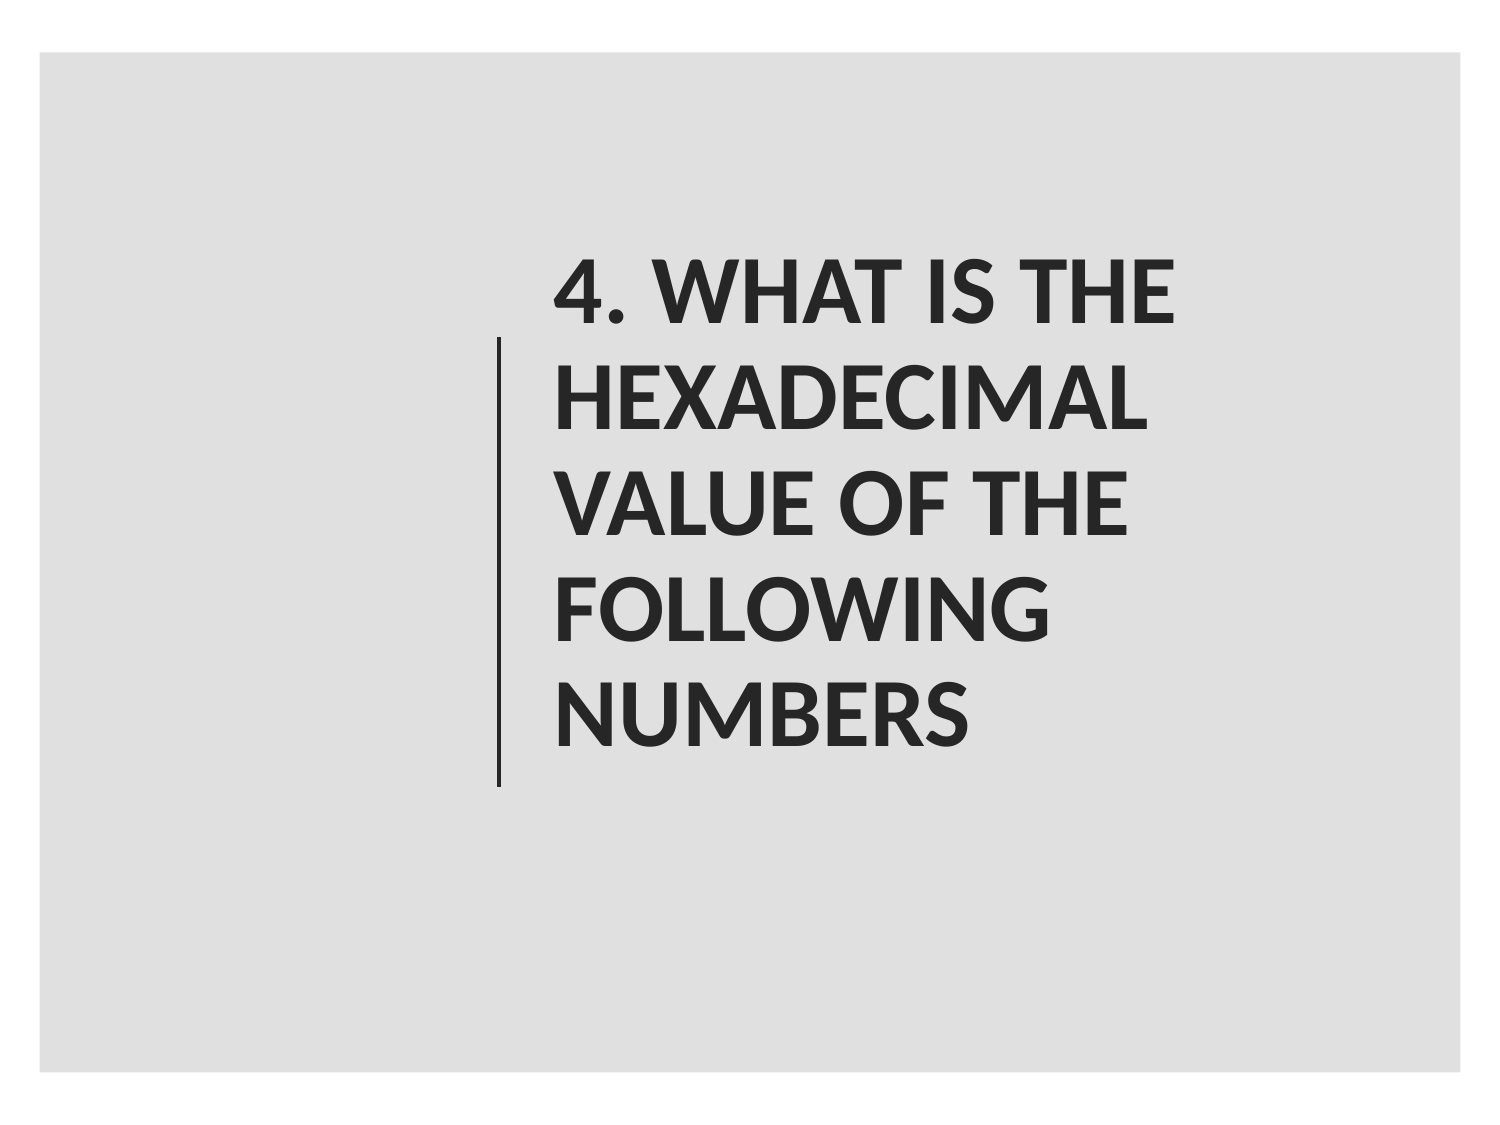

# 4. What is the hexadecimal value of the following numbers